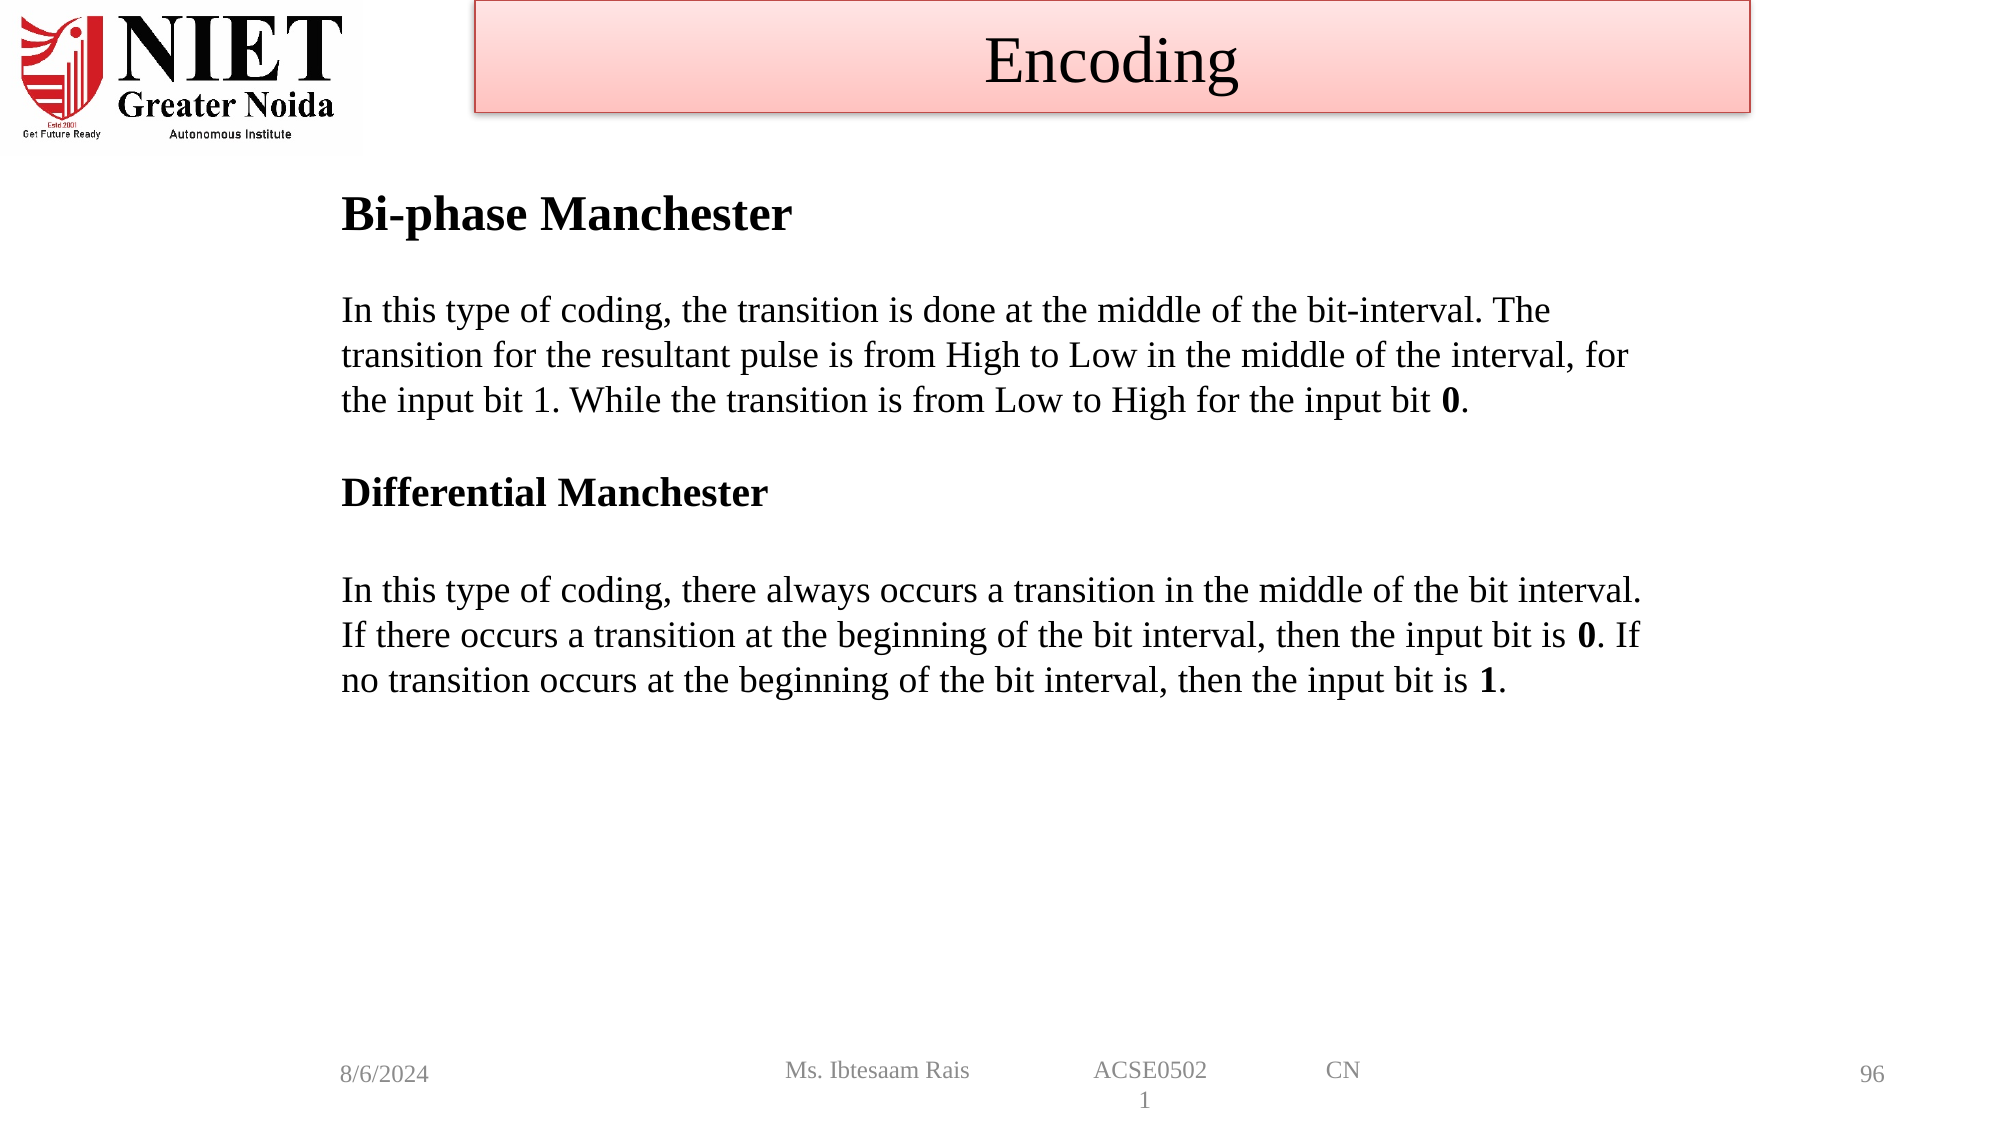

Encoding
Bi-phase Manchester

In this type of coding, the transition is done at the middle of the bit-interval. The transition for the resultant pulse is from High to Low in the middle of the interval, for the input bit 1. While the transition is from Low to High for the input bit 0.

Differential Manchester

In this type of coding, there always occurs a transition in the middle of the bit interval. If there occurs a transition at the beginning of the bit interval, then the input bit is 0. If no transition occurs at the beginning of the bit interval, then the input bit is 1.

8/6/2024
Ms. Ibtesaam Rais                    ACSE0502                   CN                        1
96